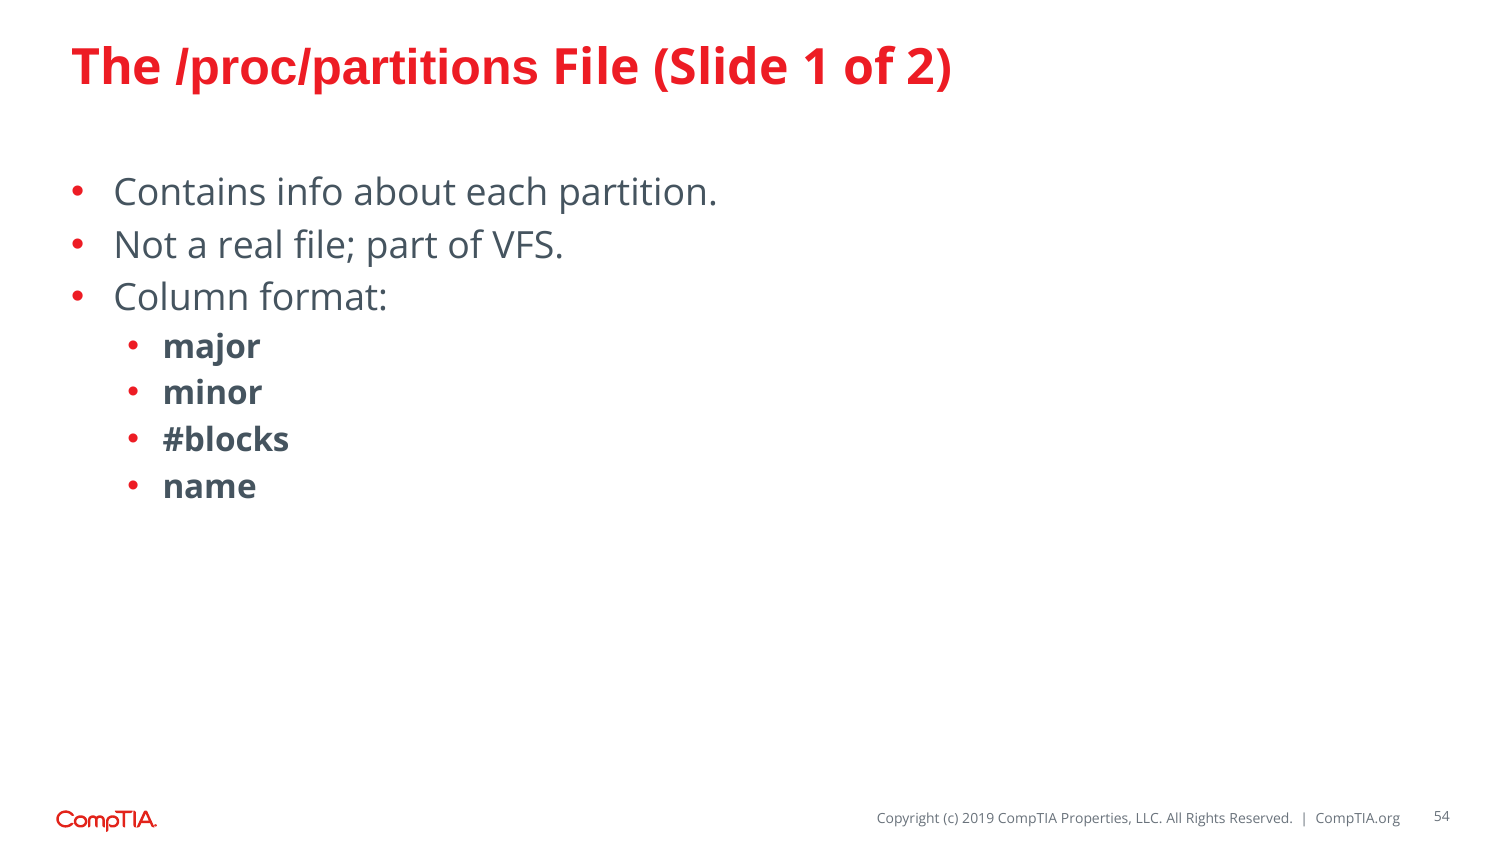

# The /proc/partitions File (Slide 1 of 2)
Contains info about each partition.
Not a real file; part of VFS.
Column format:
major
minor
#blocks
name
54